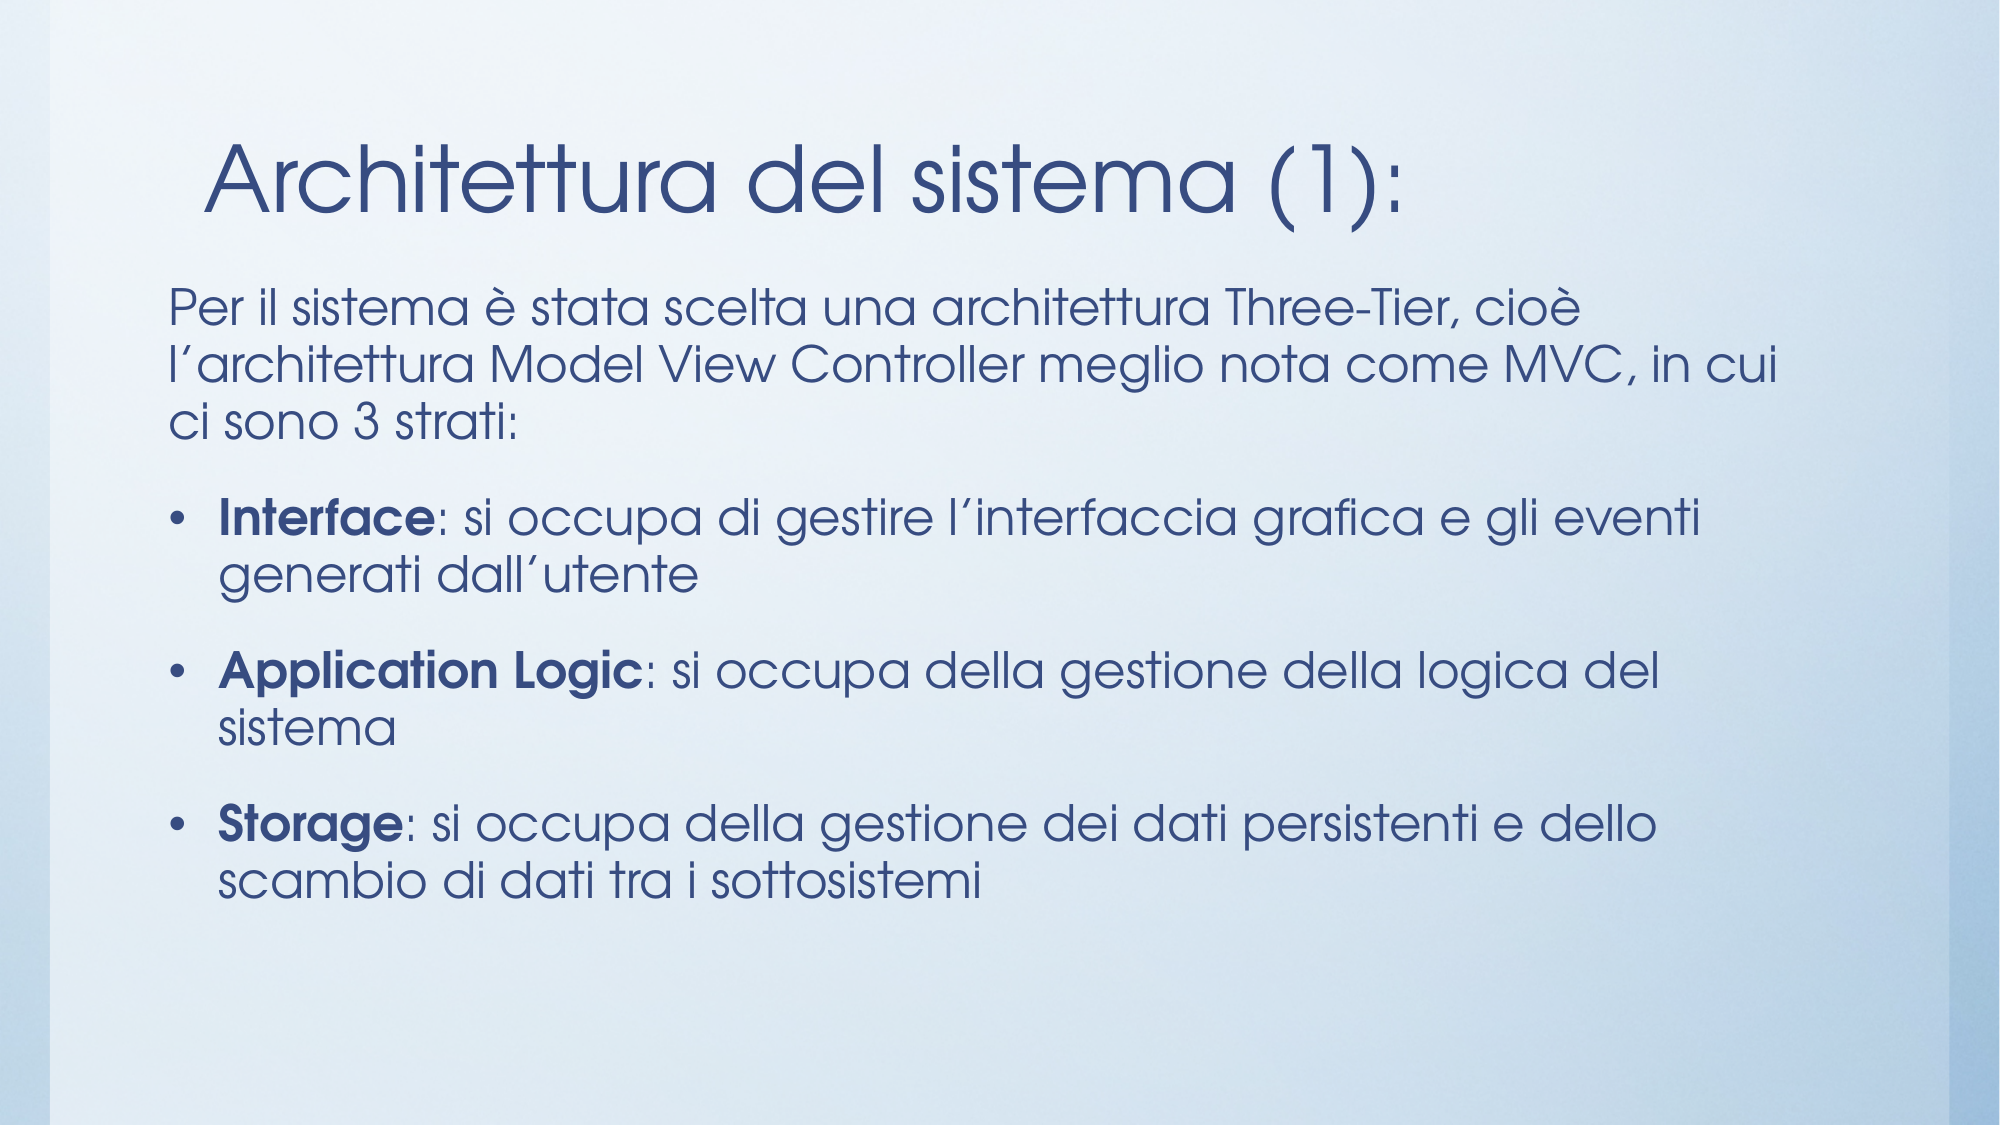

# Architettura del sistema (1):
Per il sistema è stata scelta una architettura Three-Tier, cioè l’architettura Model View Controller meglio nota come MVC, in cui ci sono 3 strati:
Interface: si occupa di gestire l’interfaccia grafica e gli eventi generati dall’utente
Application Logic: si occupa della gestione della logica del sistema
Storage: si occupa della gestione dei dati persistenti e dello scambio di dati tra i sottosistemi